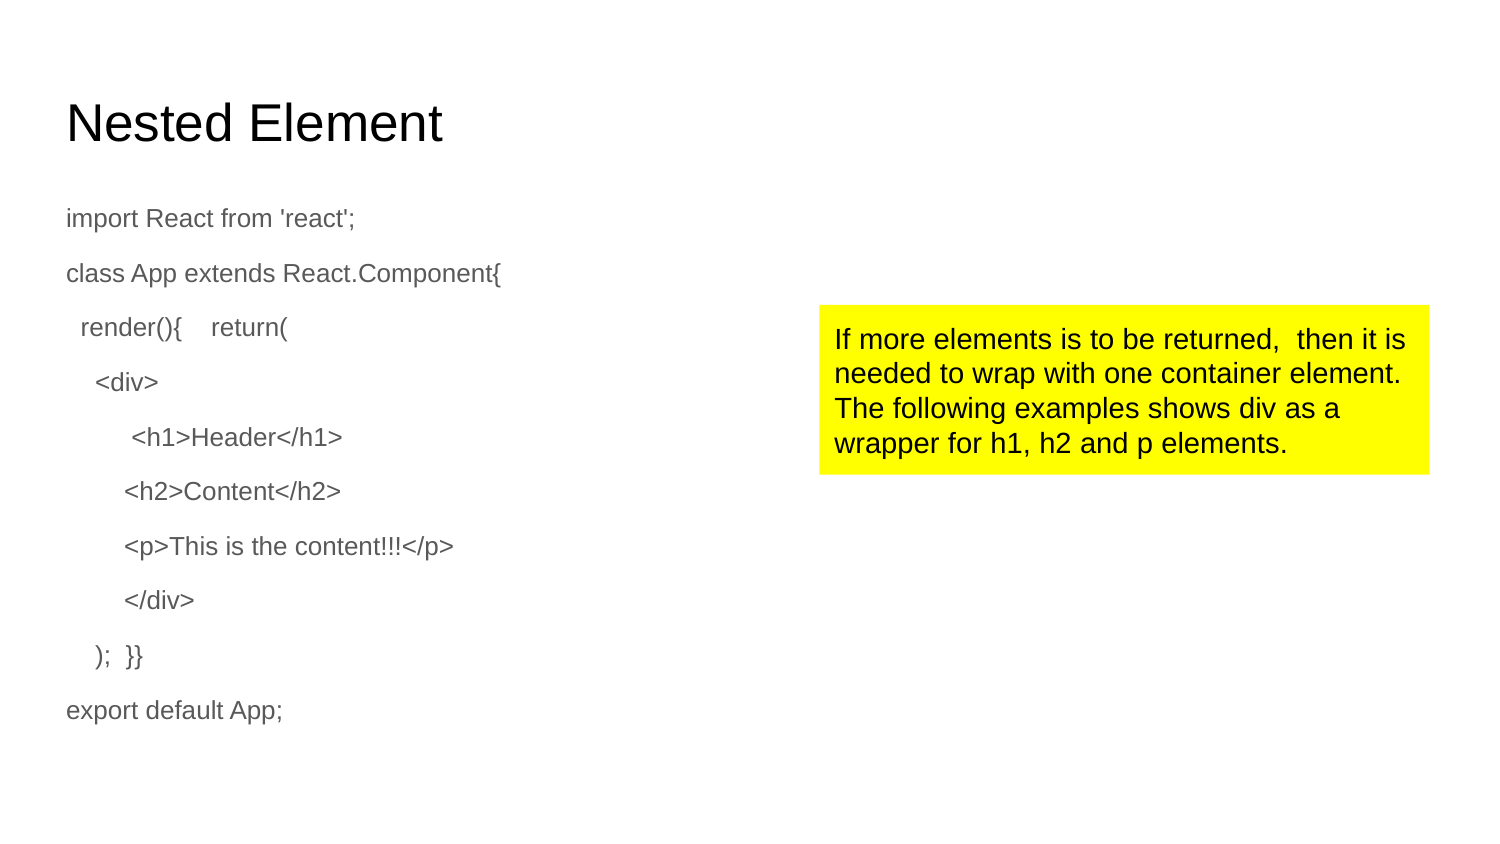

# Nested Element
import React from 'react';
class App extends React.Component{
  render(){    return(
    <div>
         <h1>Header</h1>
        <h2>Content</h2>
        <p>This is the content!!!</p>
        </div>
    );  }}
export default App;

If more elements is to be returned,  then it is needed to wrap with one container element. The following examples shows div as a wrapper for h1, h2 and p elements.